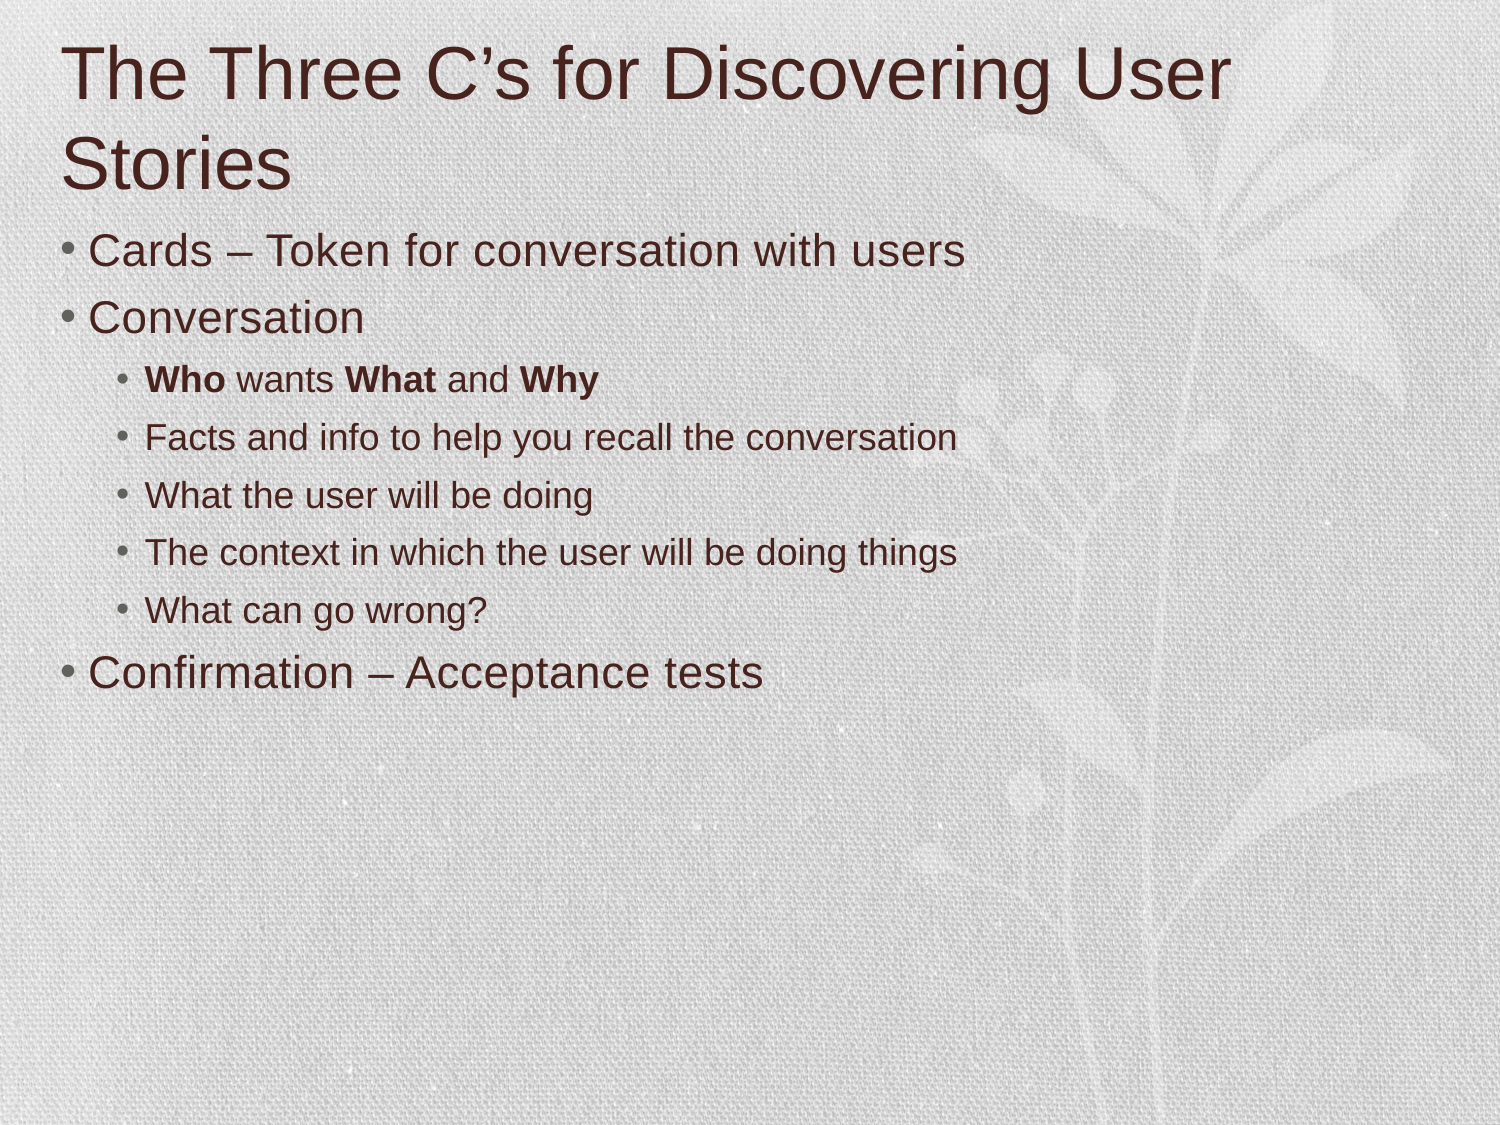

# The Three C’s for Discovering User Stories
Cards – Token for conversation with users
Conversation
Who wants What and Why
Facts and info to help you recall the conversation
What the user will be doing
The context in which the user will be doing things
What can go wrong?
Confirmation – Acceptance tests